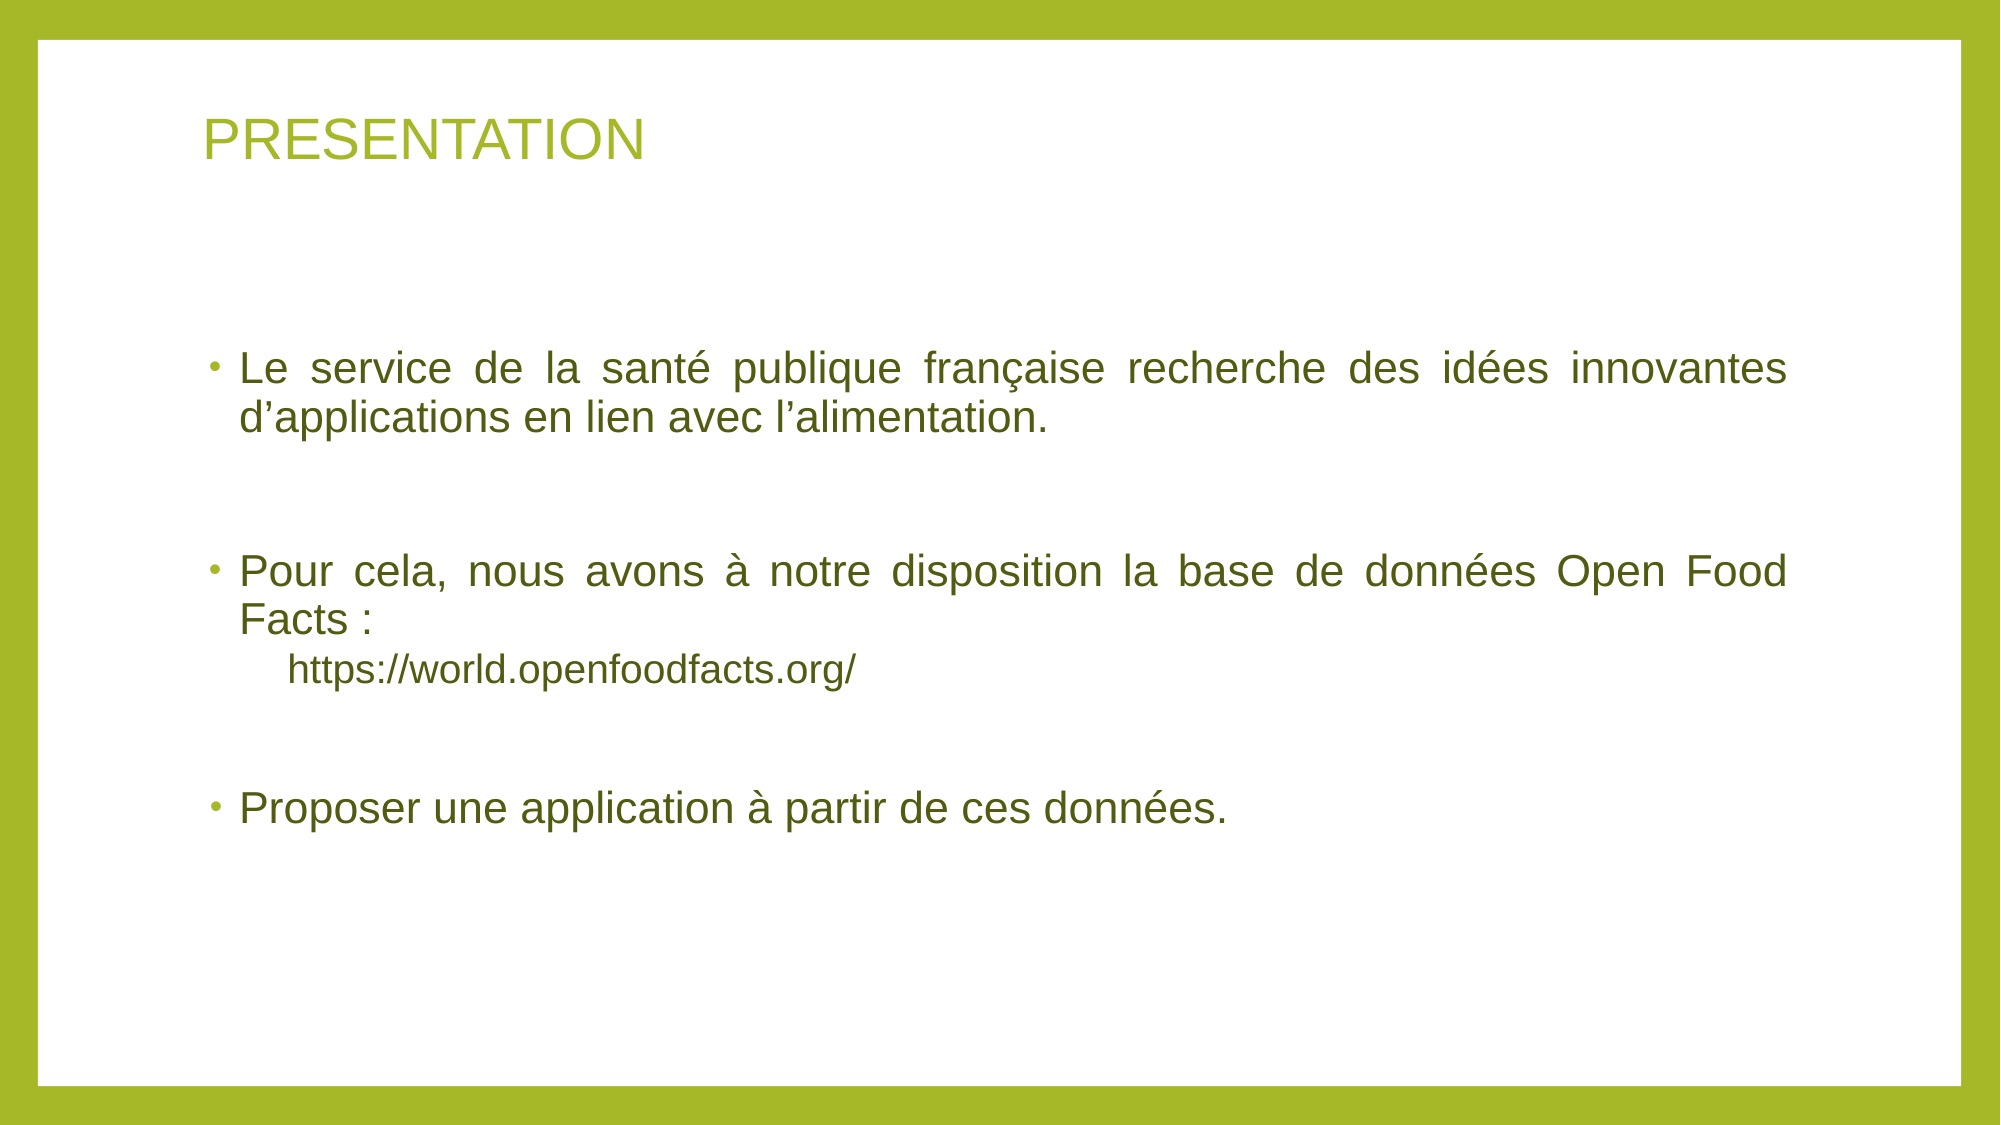

# PRESENTATION
Le service de la santé publique française recherche des idées innovantes d’applications en lien avec l’alimentation.

Pour cela, nous avons à notre disposition la base de données Open Food Facts :
 https://world.openfoodfacts.org/

Proposer une application à partir de ces données.